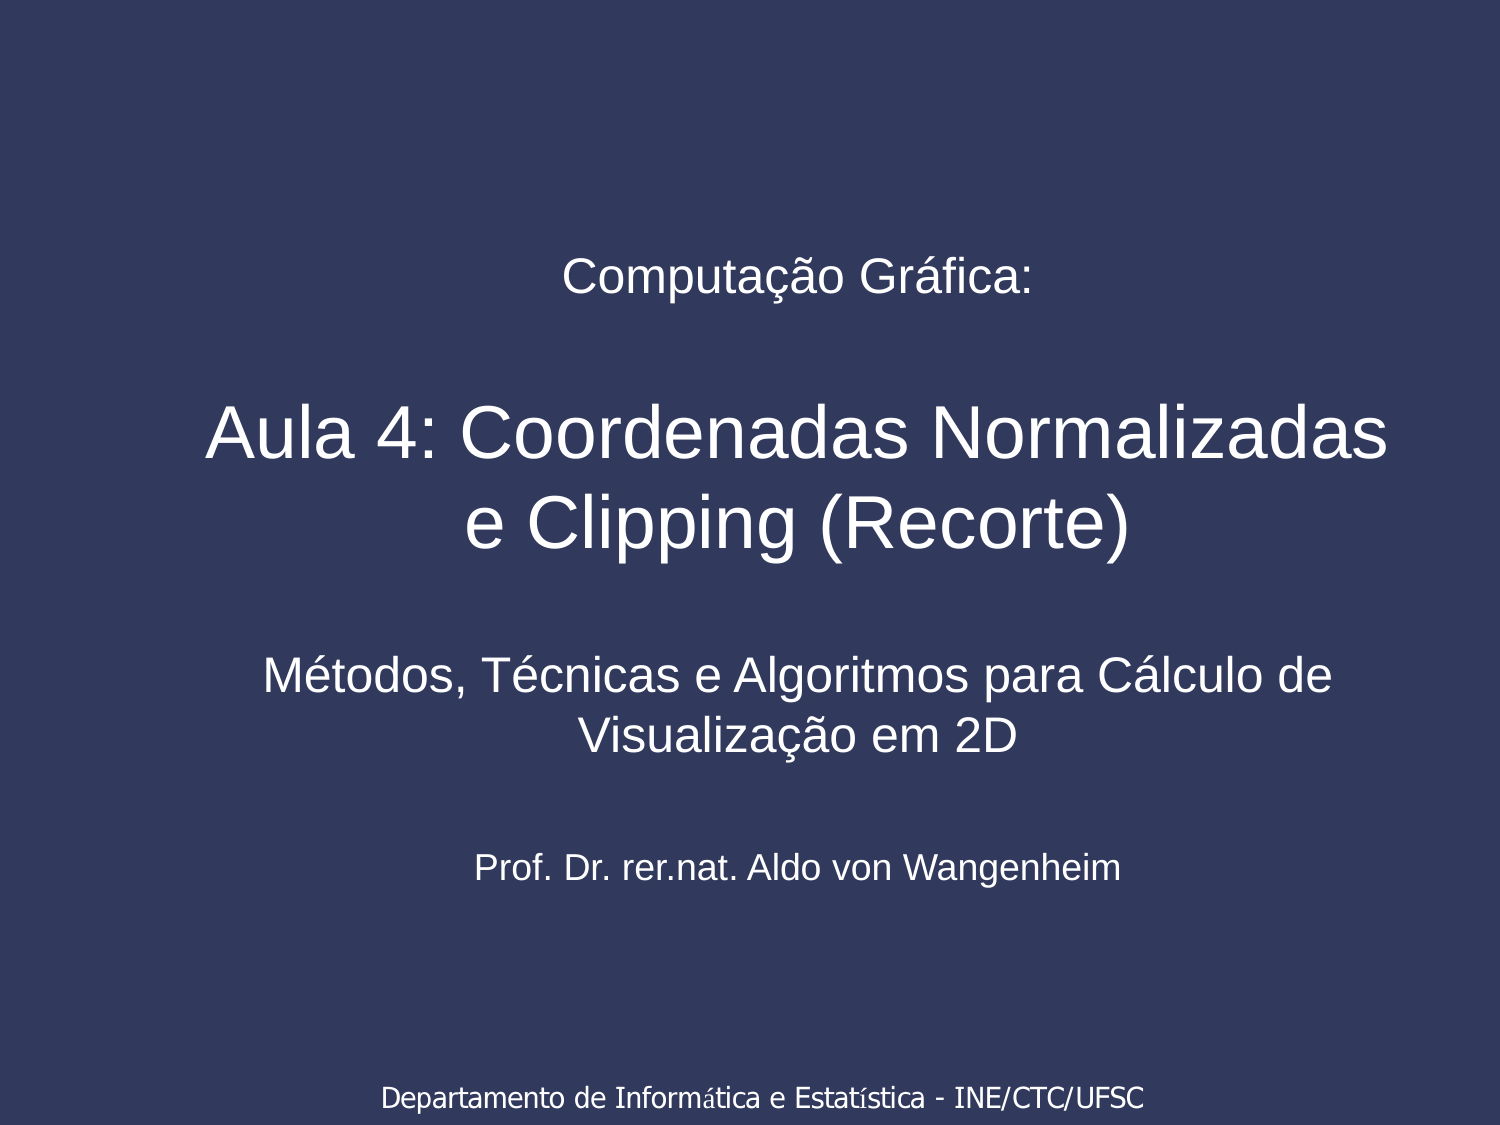

Computação Gráfica:
Aula 4: Coordenadas Normalizadas e Clipping (Recorte)
Métodos, Técnicas e Algoritmos para Cálculo de Visualização em 2D
Prof. Dr. rer.nat. Aldo von Wangenheim
Departamento de Informática e Estatística - INE/CTC/UFSC